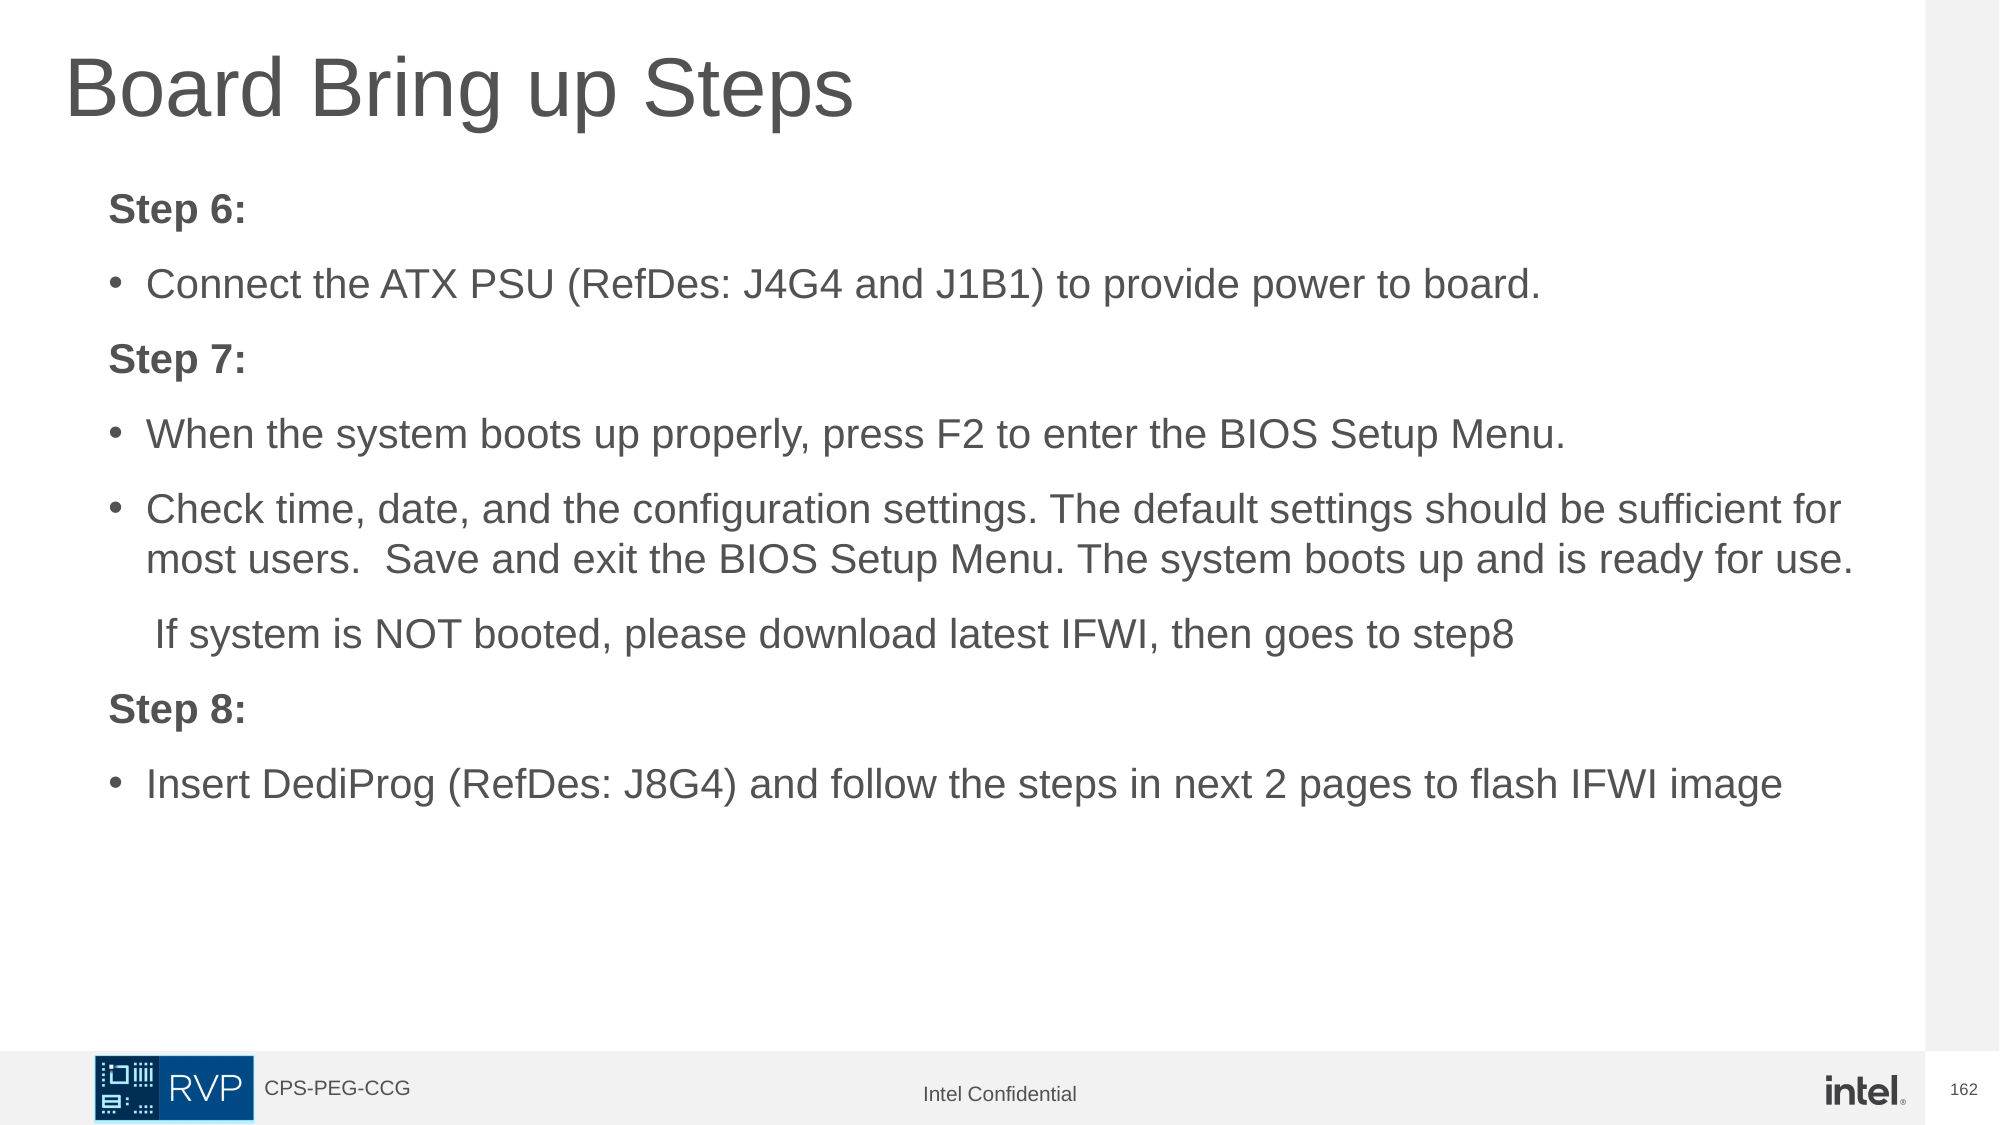

Board Bring up Steps
Step 6:
Connect the ATX PSU (RefDes: J4G4 and J1B1) to provide power to board.
Step 7:
When the system boots up properly, press F2 to enter the BIOS Setup Menu.
Check time, date, and the configuration settings. The default settings should be sufficient for most users.  Save and exit the BIOS Setup Menu. The system boots up and is ready for use.
    If system is NOT booted, please download latest IFWI, then goes to step8
Step 8:
Insert DediProg (RefDes: J8G4) and follow the steps in next 2 pages to flash IFWI image